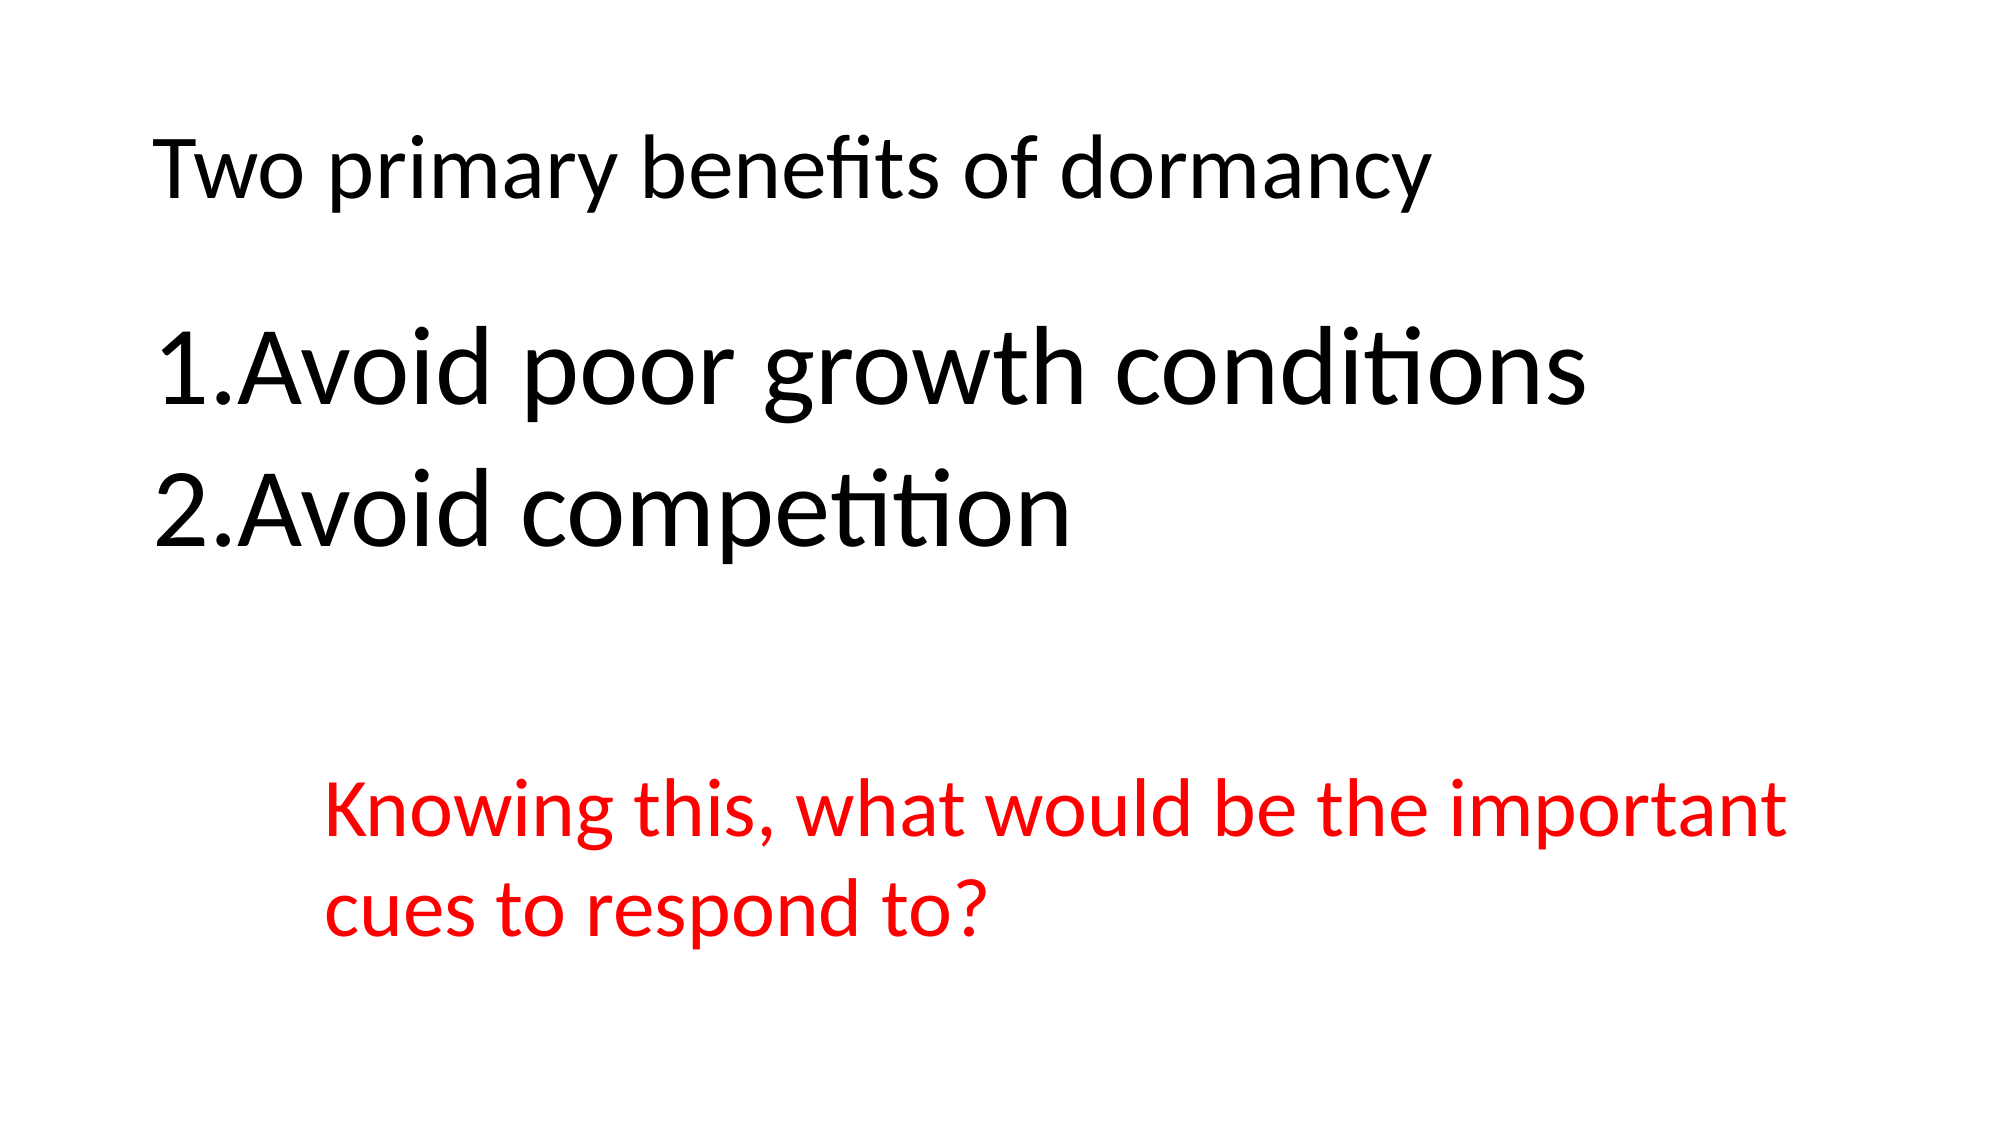

# Two primary benefits of dormancy
Avoid poor growth conditions
Avoid competition
Knowing this, what would be the important cues to respond to?